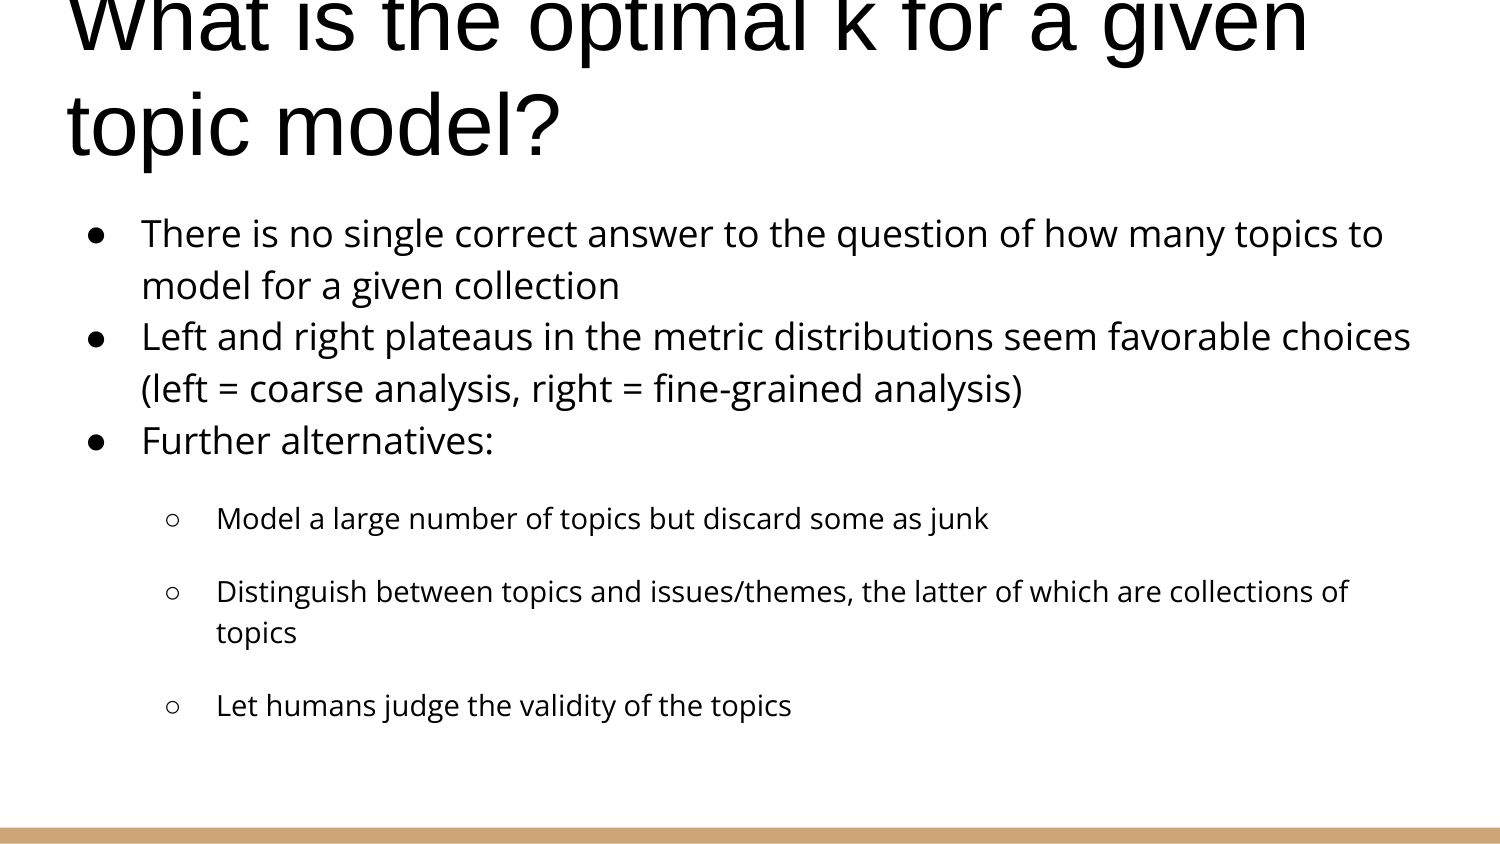

# What is the optimal k for a given topic model?
There is no single correct answer to the question of how many topics to model for a given collection
Left and right plateaus in the metric distributions seem favorable choices (left = coarse analysis, right = fine-grained analysis)
Further alternatives:
Model a large number of topics but discard some as junk
Distinguish between topics and issues/themes, the latter of which are collections of topics
Let humans judge the validity of the topics